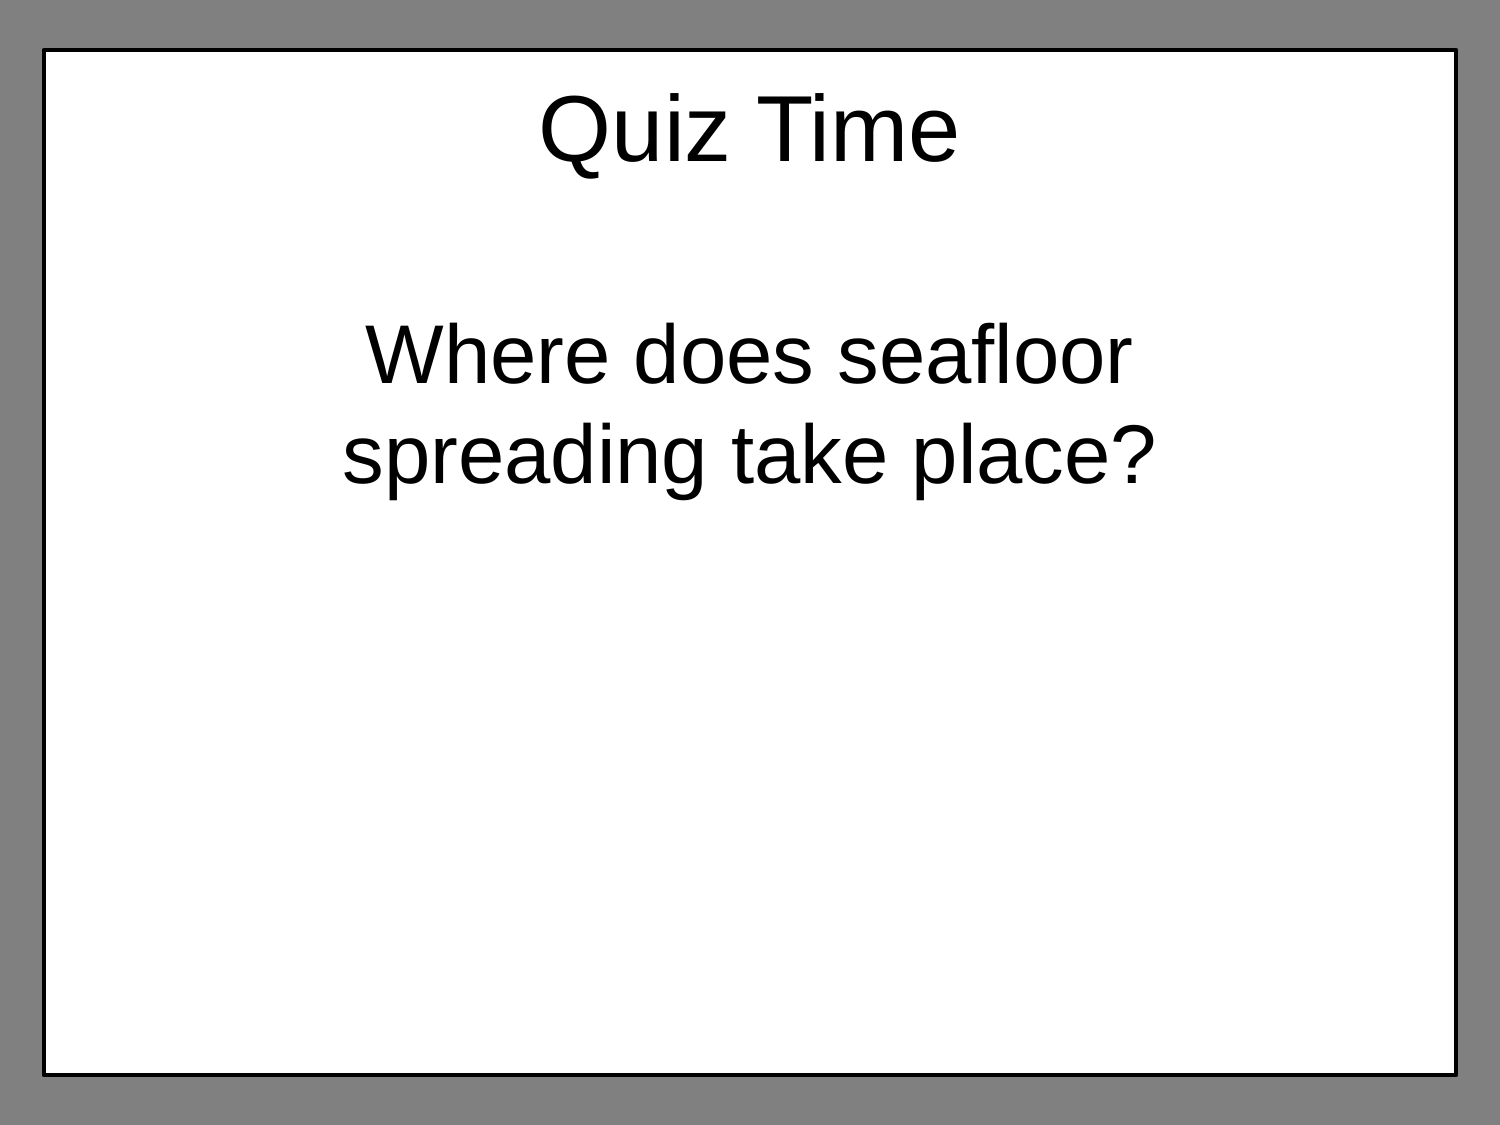

Quiz Time
Where does seafloor spreading take place?